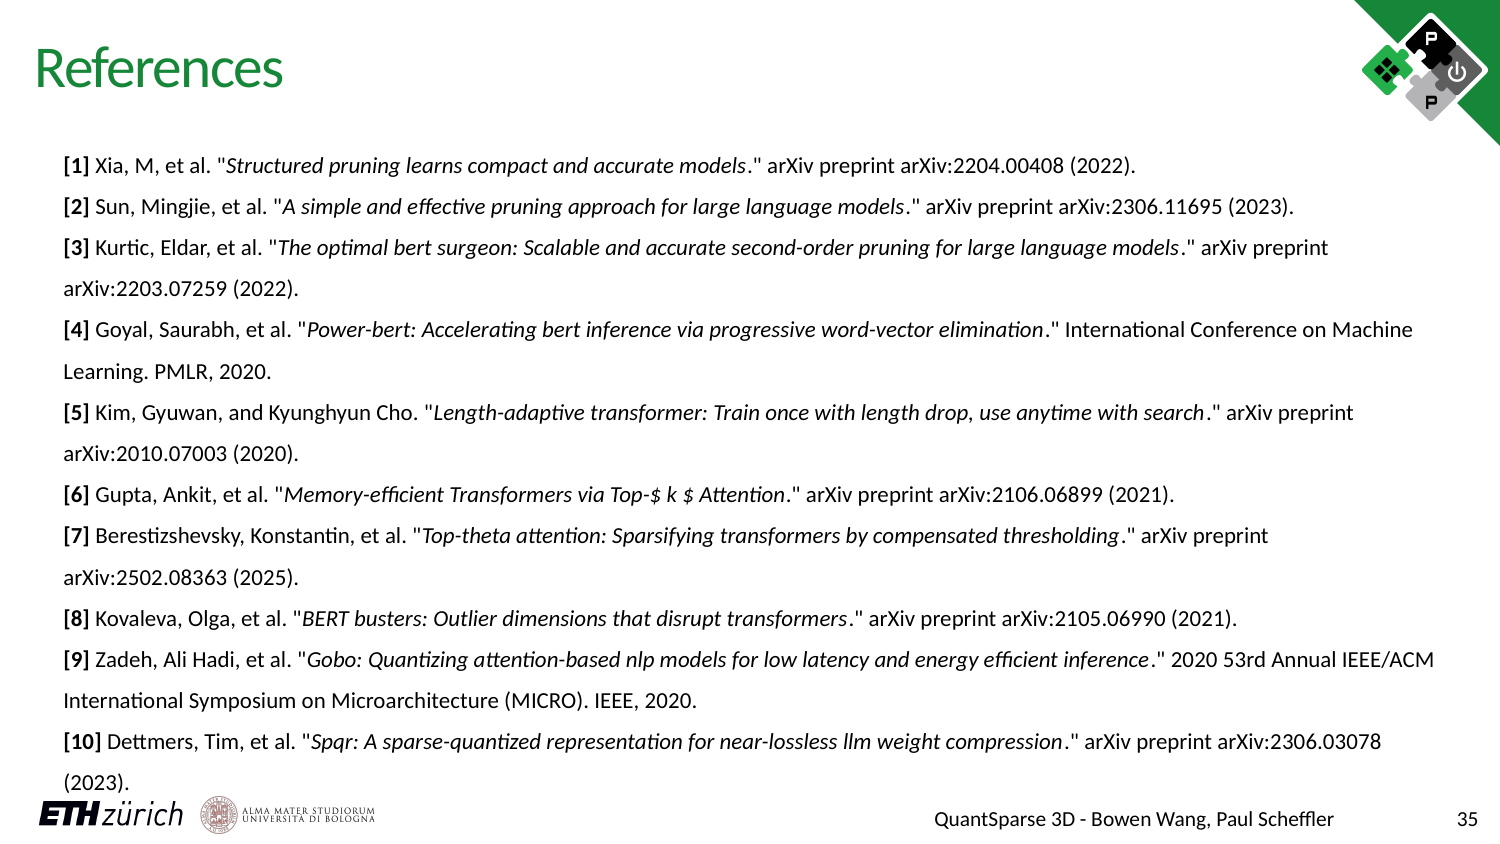

# References
[1] Xia, M, et al. "Structured pruning learns compact and accurate models." arXiv preprint arXiv:2204.00408 (2022).
[2] Sun, Mingjie, et al. "A simple and effective pruning approach for large language models." arXiv preprint arXiv:2306.11695 (2023).
[3] Kurtic, Eldar, et al. "The optimal bert surgeon: Scalable and accurate second-order pruning for large language models." arXiv preprint arXiv:2203.07259 (2022).
[4] Goyal, Saurabh, et al. "Power-bert: Accelerating bert inference via progressive word-vector elimination." International Conference on Machine Learning. PMLR, 2020.
[5] Kim, Gyuwan, and Kyunghyun Cho. "Length-adaptive transformer: Train once with length drop, use anytime with search." arXiv preprint arXiv:2010.07003 (2020).
[6] Gupta, Ankit, et al. "Memory-efficient Transformers via Top-$ k $ Attention." arXiv preprint arXiv:2106.06899 (2021).
[7] Berestizshevsky, Konstantin, et al. "Top-theta attention: Sparsifying transformers by compensated thresholding." arXiv preprint arXiv:2502.08363 (2025).
[8] Kovaleva, Olga, et al. "BERT busters: Outlier dimensions that disrupt transformers." arXiv preprint arXiv:2105.06990 (2021).
[9] Zadeh, Ali Hadi, et al. "Gobo: Quantizing attention-based nlp models for low latency and energy efficient inference." 2020 53rd Annual IEEE/ACM International Symposium on Microarchitecture (MICRO). IEEE, 2020.
[10] Dettmers, Tim, et al. "Spqr: A sparse-quantized representation for near-lossless llm weight compression." arXiv preprint arXiv:2306.03078 (2023).
35
QuantSparse 3D - Bowen Wang, Paul Scheffler